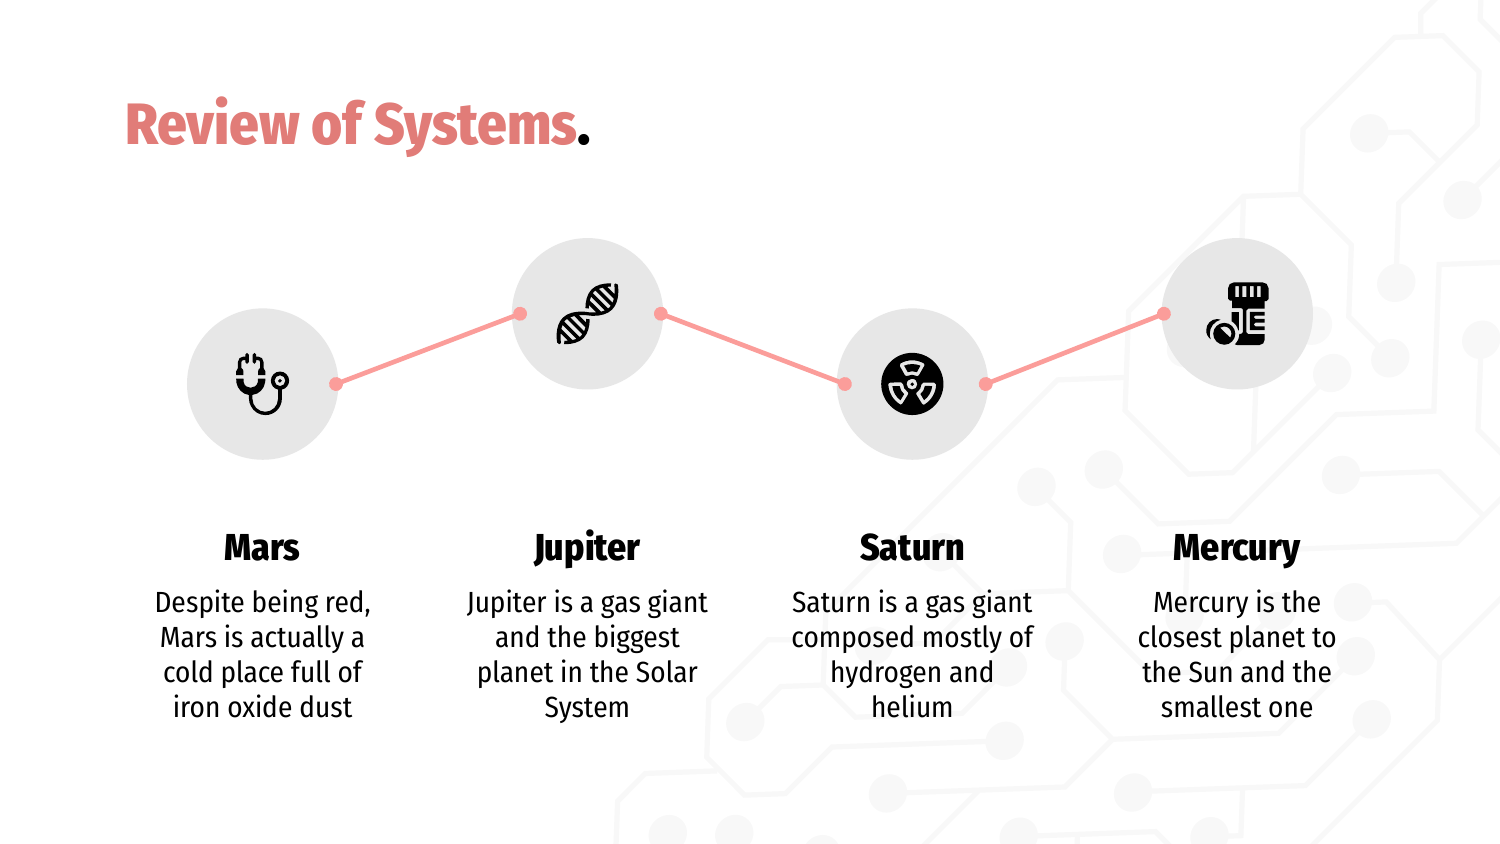

# Review of Systems.

Mars
Jupiter
Saturn
Mercury
Despite being red,
Mars is actually a cold place full of
iron oxide dust

Jupiter is a gas giant
and the biggest
planet in the Solar
System

Saturn is a gas giant composed mostly of hydrogen and helium

Mercury is the closest planet to the Sun and the smallest one